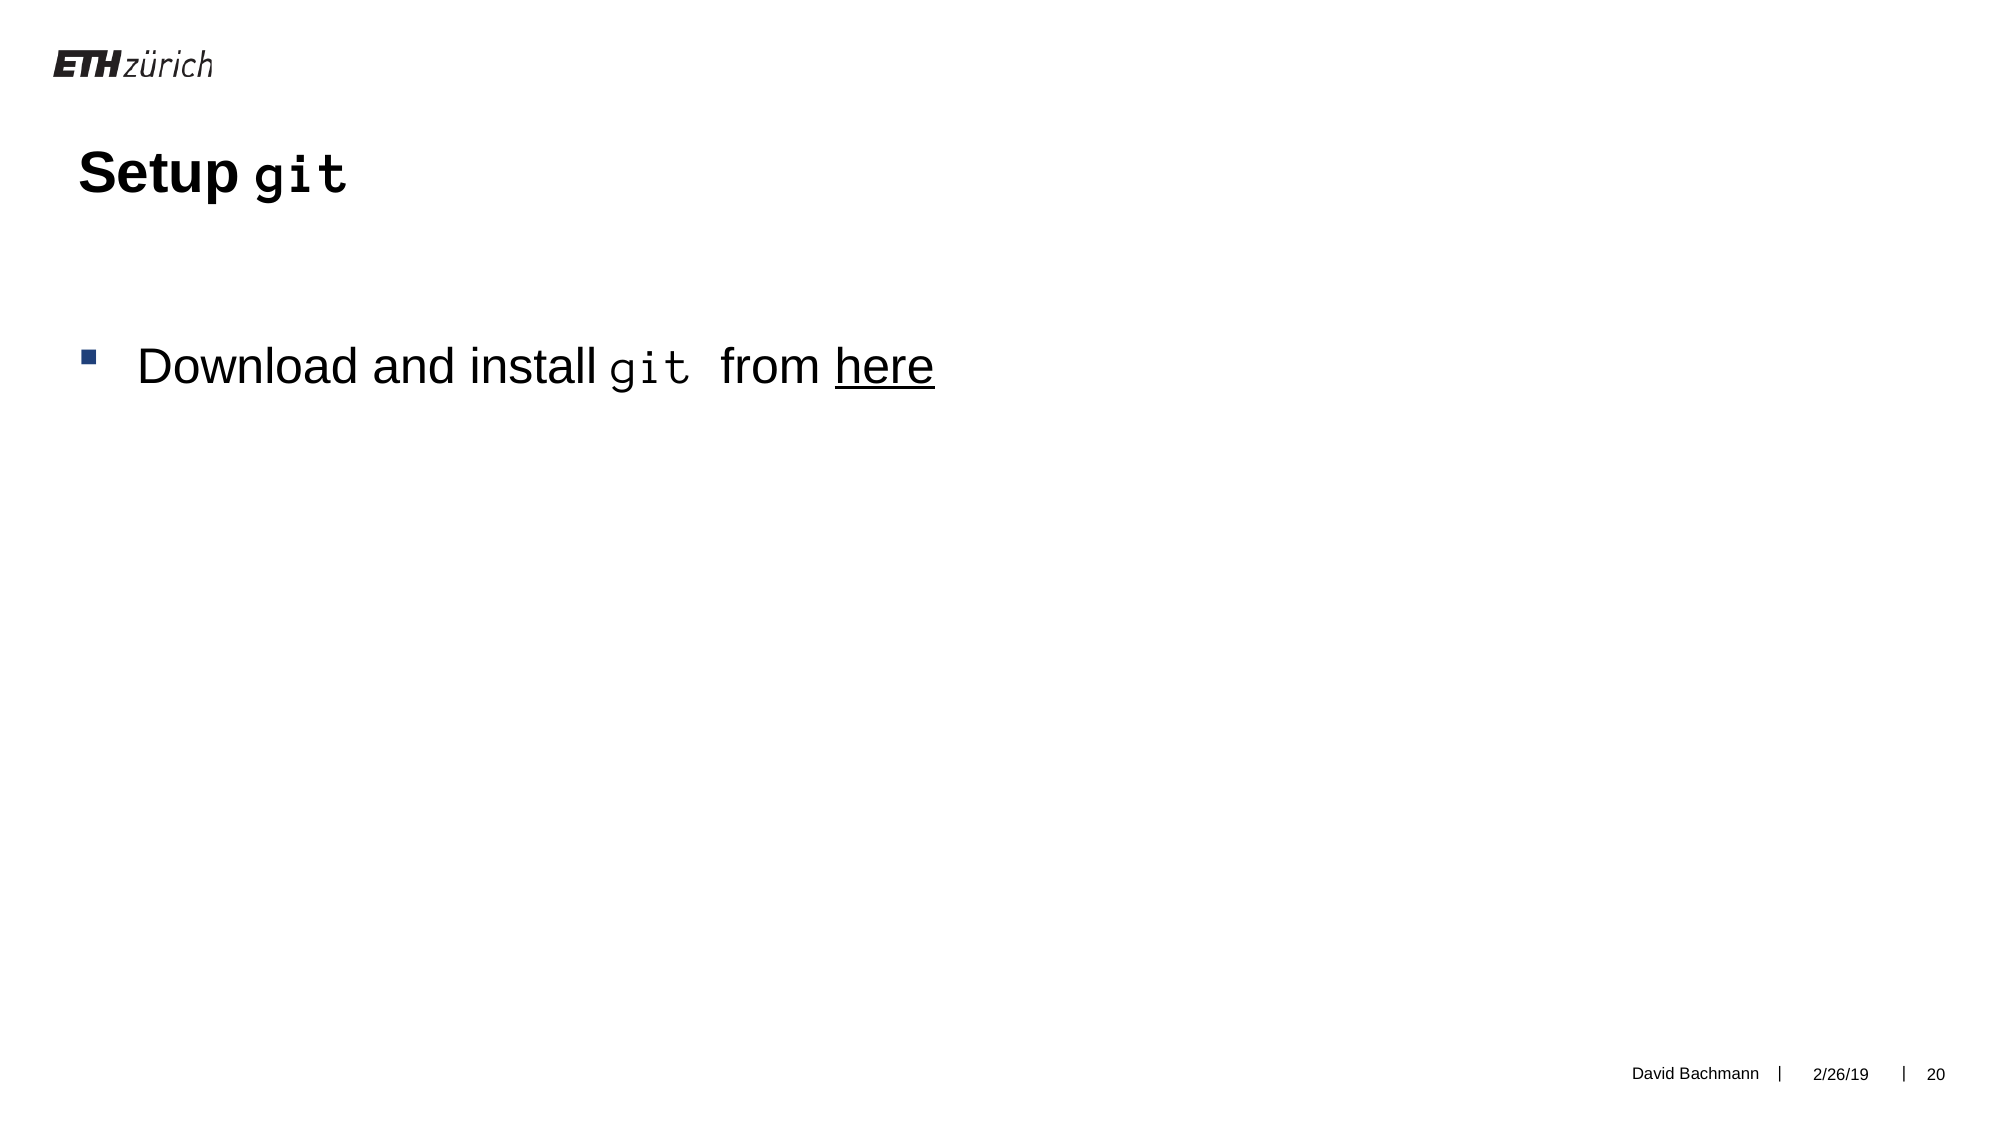

Setup git
Download and install git from here
David Bachmann
2/26/19
20